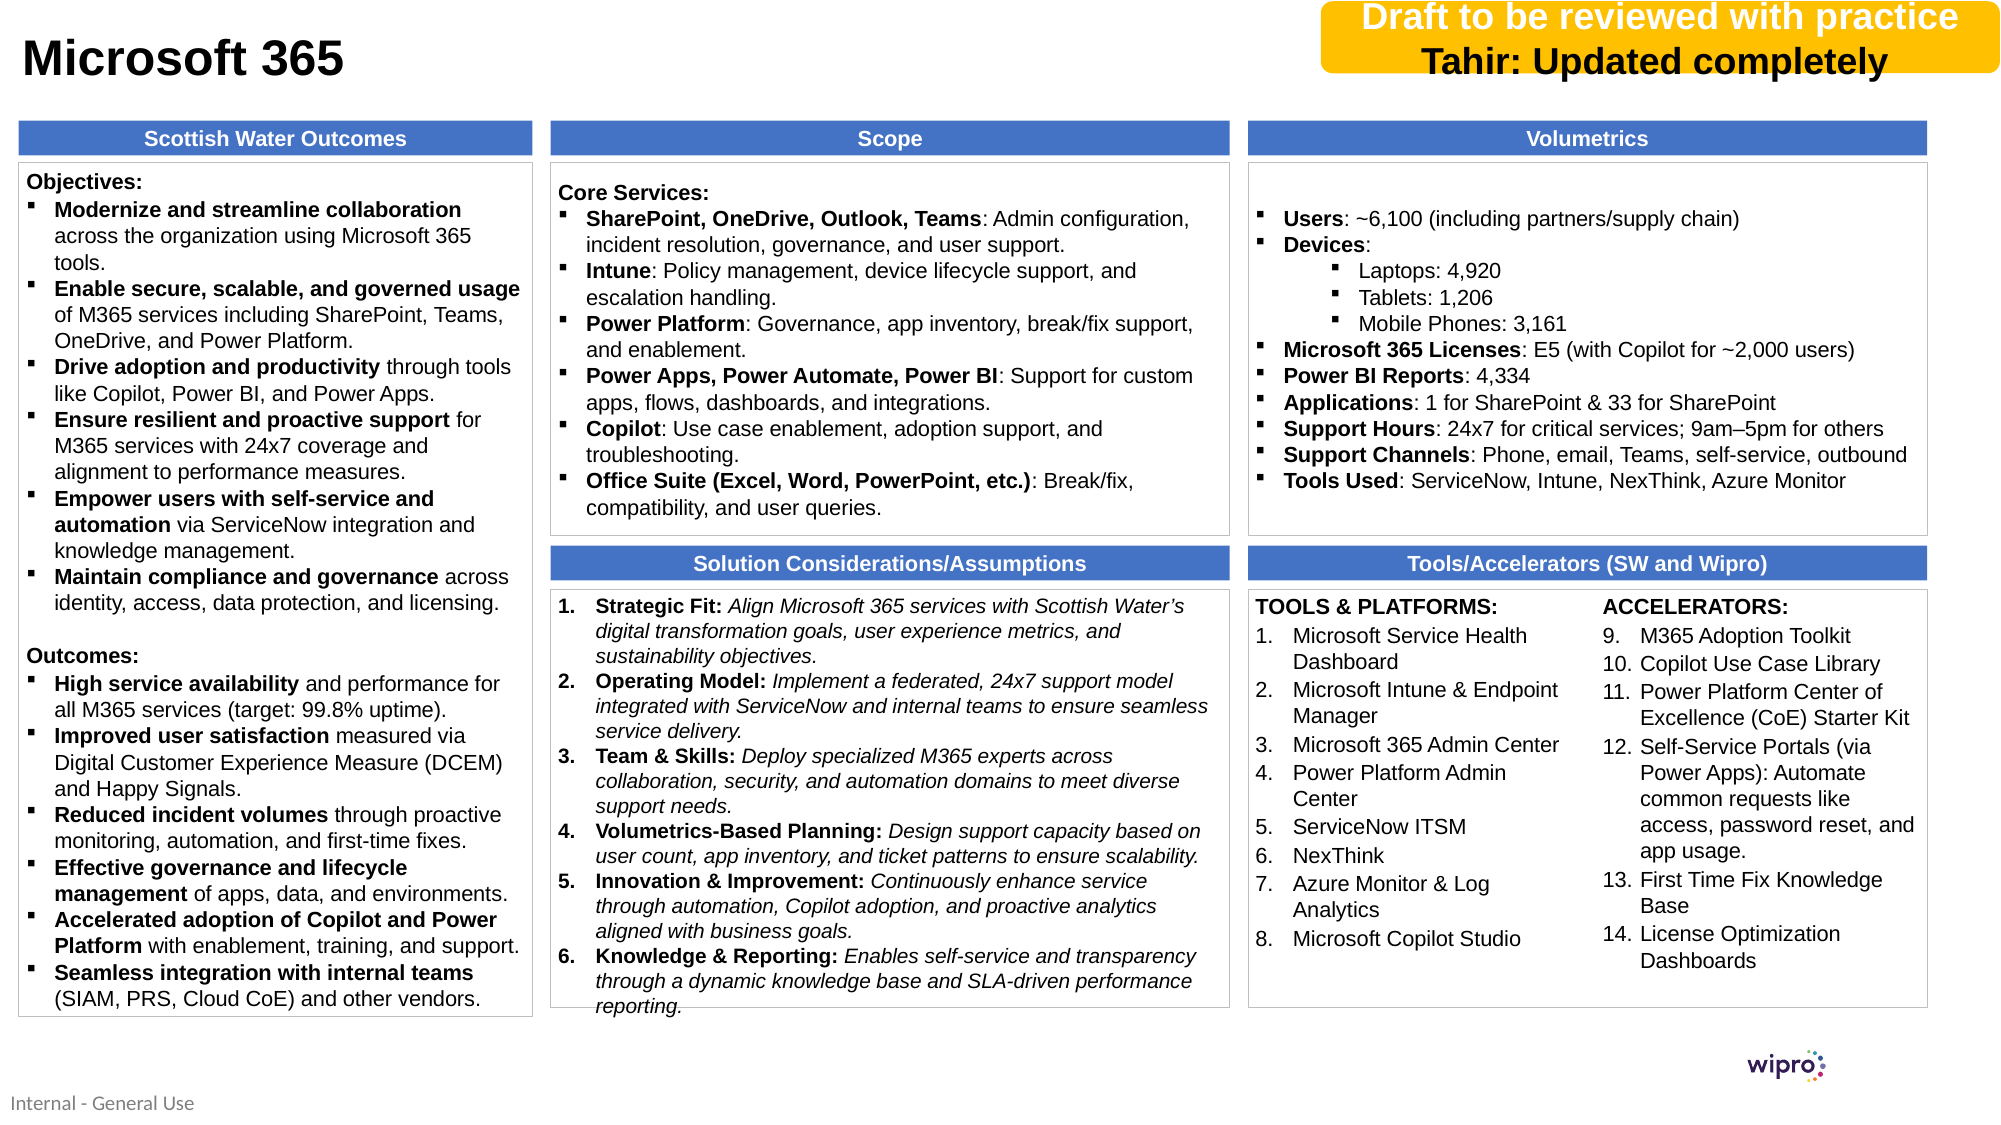

Draft to be reviewed with practice
Tahir: Updated completely
# Microsoft 365
Scottish Water Outcomes
Objectives:
Modernize and streamline collaboration across the organization using Microsoft 365 tools.
Enable secure, scalable, and governed usage of M365 services including SharePoint, Teams, OneDrive, and Power Platform.
Drive adoption and productivity through tools like Copilot, Power BI, and Power Apps.
Ensure resilient and proactive support for M365 services with 24x7 coverage and alignment to performance measures.
Empower users with self-service and automation via ServiceNow integration and knowledge management.
Maintain compliance and governance across identity, access, data protection, and licensing.

Outcomes:
High service availability and performance for all M365 services (target: 99.8% uptime).
Improved user satisfaction measured via Digital Customer Experience Measure (DCEM) and Happy Signals.
Reduced incident volumes through proactive monitoring, automation, and first-time fixes.
Effective governance and lifecycle management of apps, data, and environments.
Accelerated adoption of Copilot and Power Platform with enablement, training, and support.
Seamless integration with internal teams (SIAM, PRS, Cloud CoE) and other vendors.
Scope
Core Services:
SharePoint, OneDrive, Outlook, Teams: Admin configuration, incident resolution, governance, and user support.
Intune: Policy management, device lifecycle support, and escalation handling.
Power Platform: Governance, app inventory, break/fix support, and enablement.
Power Apps, Power Automate, Power BI: Support for custom apps, flows, dashboards, and integrations.
Copilot: Use case enablement, adoption support, and troubleshooting.
Office Suite (Excel, Word, PowerPoint, etc.): Break/fix, compatibility, and user queries.
Solution Considerations/Assumptions
Strategic Fit: Align Microsoft 365 services with Scottish Water’s digital transformation goals, user experience metrics, and sustainability objectives.
Operating Model: Implement a federated, 24x7 support model integrated with ServiceNow and internal teams to ensure seamless service delivery.
Team & Skills: Deploy specialized M365 experts across collaboration, security, and automation domains to meet diverse support needs.
Volumetrics-Based Planning: Design support capacity based on user count, app inventory, and ticket patterns to ensure scalability.
Innovation & Improvement: Continuously enhance service through automation, Copilot adoption, and proactive analytics aligned with business goals.
Knowledge & Reporting: Enables self-service and transparency through a dynamic knowledge base and SLA-driven performance reporting.
Volumetrics
Users: ~6,100 (including partners/supply chain)
Devices:
Laptops: 4,920
Tablets: 1,206
Mobile Phones: 3,161
Microsoft 365 Licenses: E5 (with Copilot for ~2,000 users)
Power BI Reports: 4,334
Applications: 1 for SharePoint & 33 for SharePoint
Support Hours: 24x7 for critical services; 9am–5pm for others
Support Channels: Phone, email, Teams, self-service, outbound
Tools Used: ServiceNow, Intune, NexThink, Azure Monitor
Tools/Accelerators (SW and Wipro)
TOOLS & PLATFORMS:
Microsoft Service Health Dashboard
Microsoft Intune & Endpoint Manager
Microsoft 365 Admin Center
Power Platform Admin Center
ServiceNow ITSM
NexThink
Azure Monitor & Log Analytics
Microsoft Copilot Studio

ACCELERATORS:
M365 Adoption Toolkit
Copilot Use Case Library
Power Platform Center of Excellence (CoE) Starter Kit
Self-Service Portals (via Power Apps): Automate common requests like access, password reset, and app usage.
First Time Fix Knowledge Base
License Optimization Dashboards